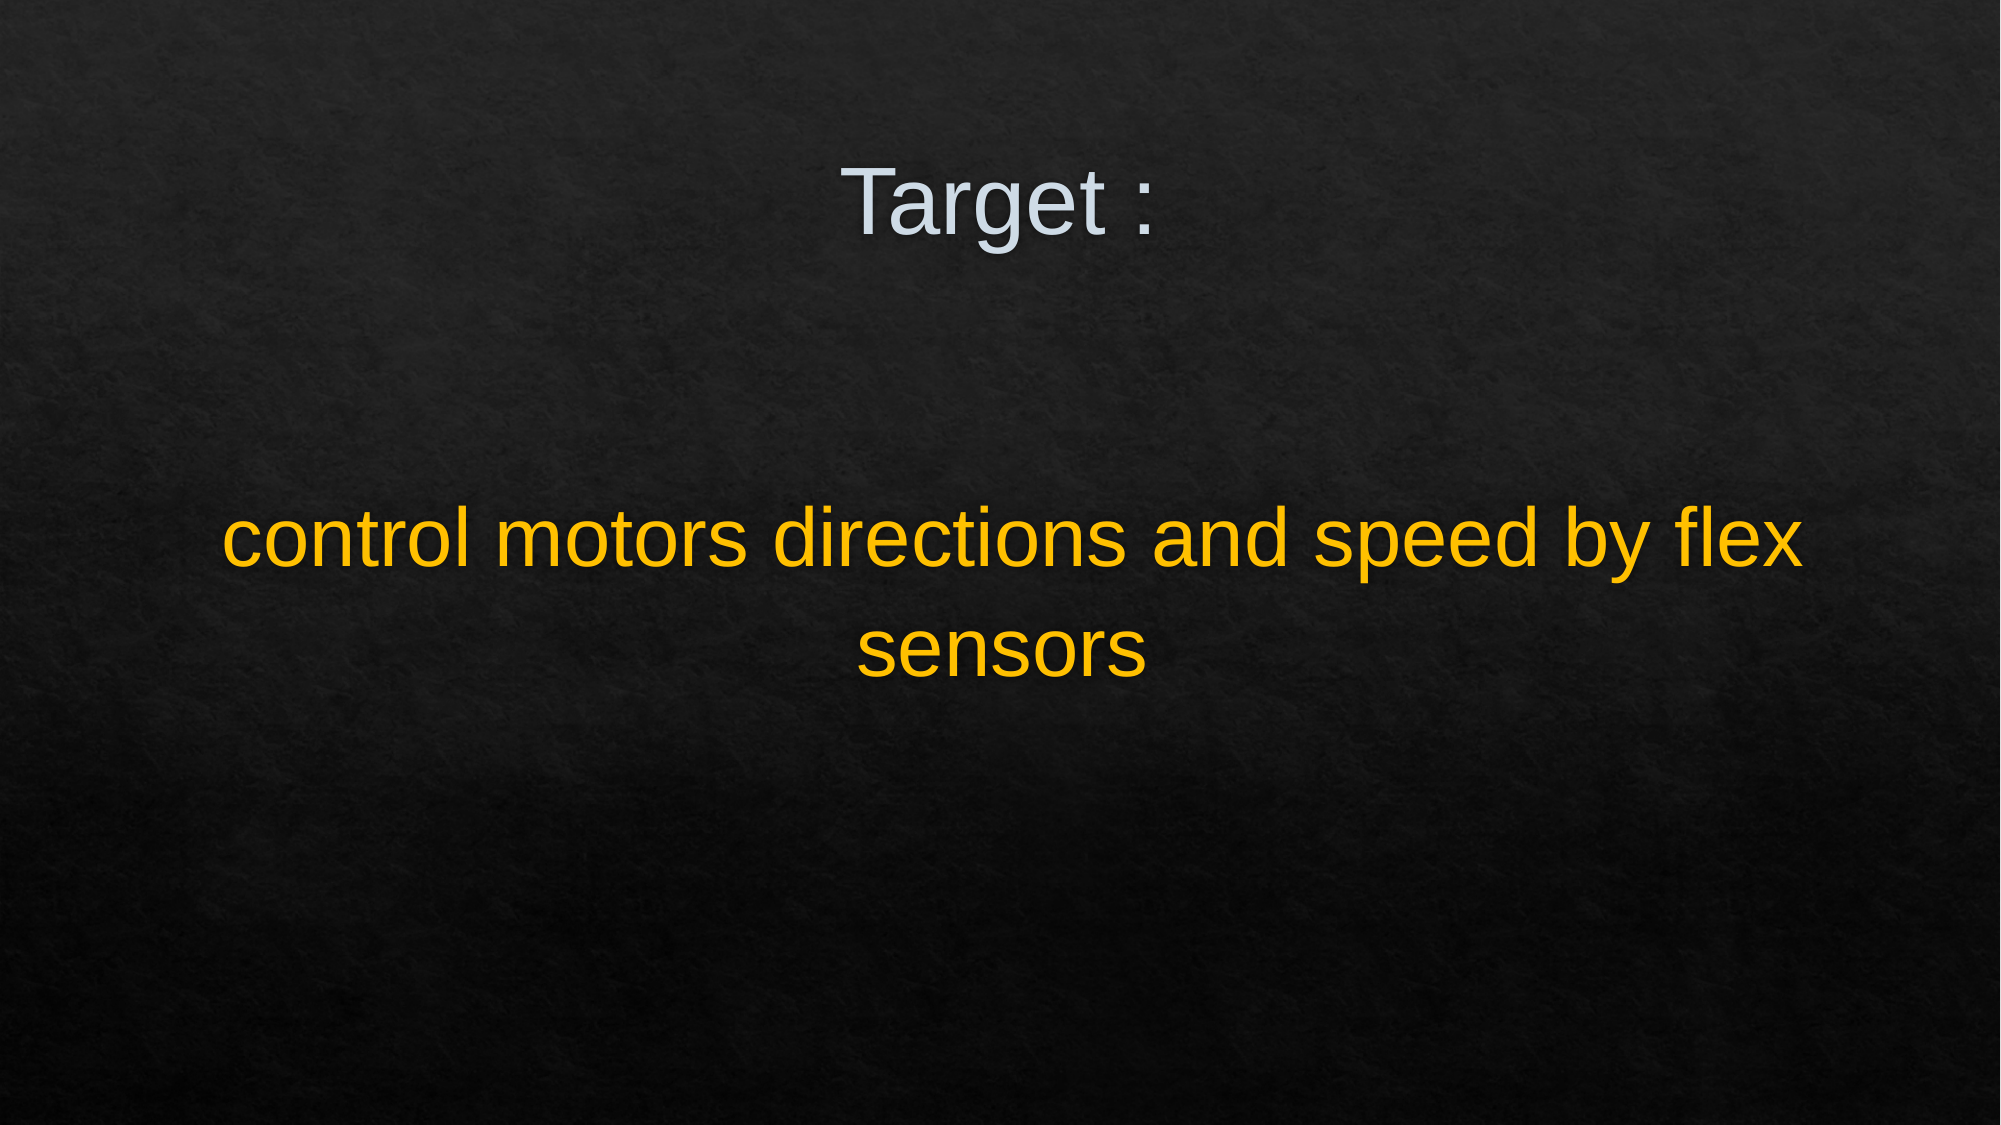

# Target :
 control motors directions and speed by flex sensors